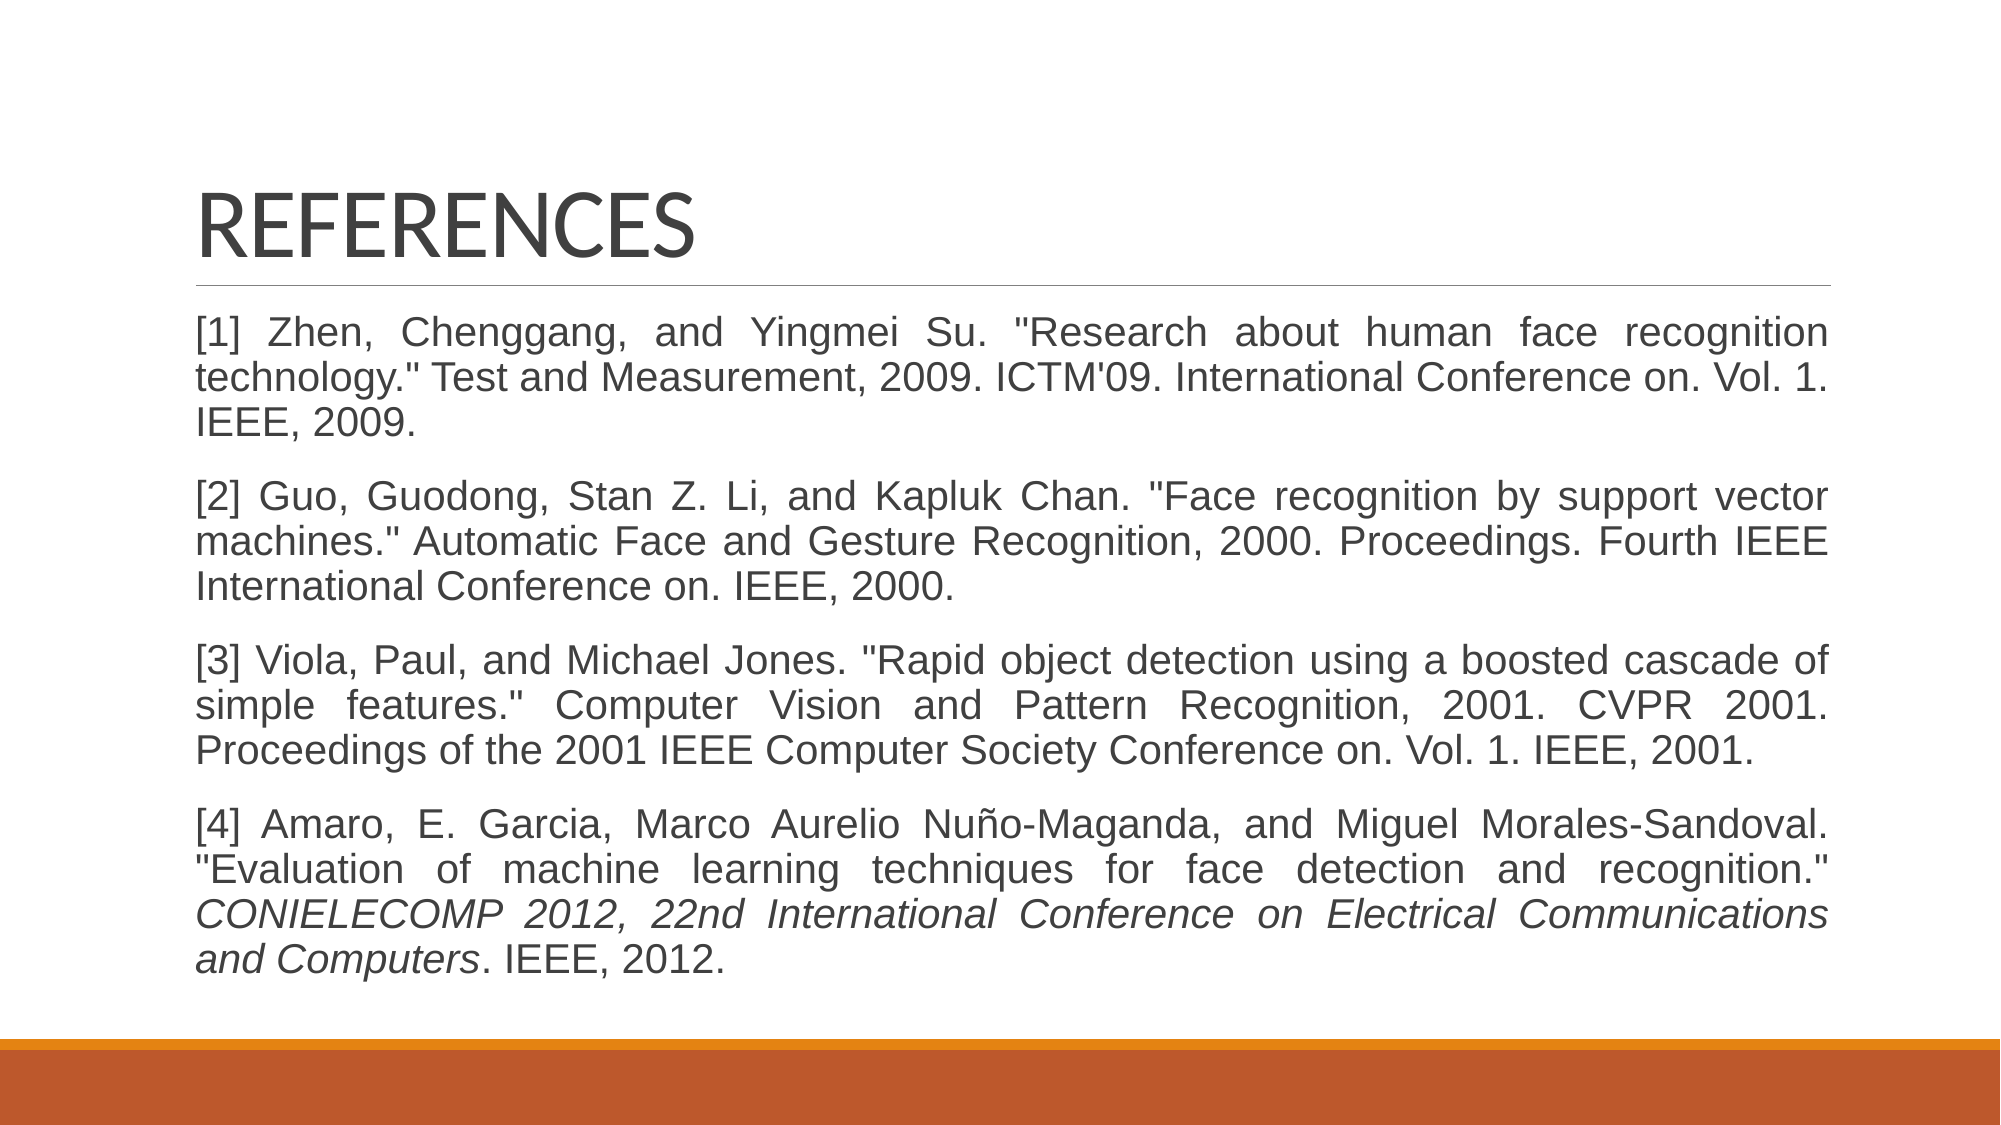

# REFERENCES
[1] Zhen, Chenggang, and Yingmei Su. "Research about human face recognition technology." Test and Measurement, 2009. ICTM'09. International Conference on. Vol. 1. IEEE, 2009.
[2] Guo, Guodong, Stan Z. Li, and Kapluk Chan. "Face recognition by support vector machines." Automatic Face and Gesture Recognition, 2000. Proceedings. Fourth IEEE International Conference on. IEEE, 2000.
[3] Viola, Paul, and Michael Jones. "Rapid object detection using a boosted cascade of simple features." Computer Vision and Pattern Recognition, 2001. CVPR 2001. Proceedings of the 2001 IEEE Computer Society Conference on. Vol. 1. IEEE, 2001.
[4] Amaro, E. Garcia, Marco Aurelio Nuño-Maganda, and Miguel Morales-Sandoval. "Evaluation of machine learning techniques for face detection and recognition." CONIELECOMP 2012, 22nd International Conference on Electrical Communications and Computers. IEEE, 2012.